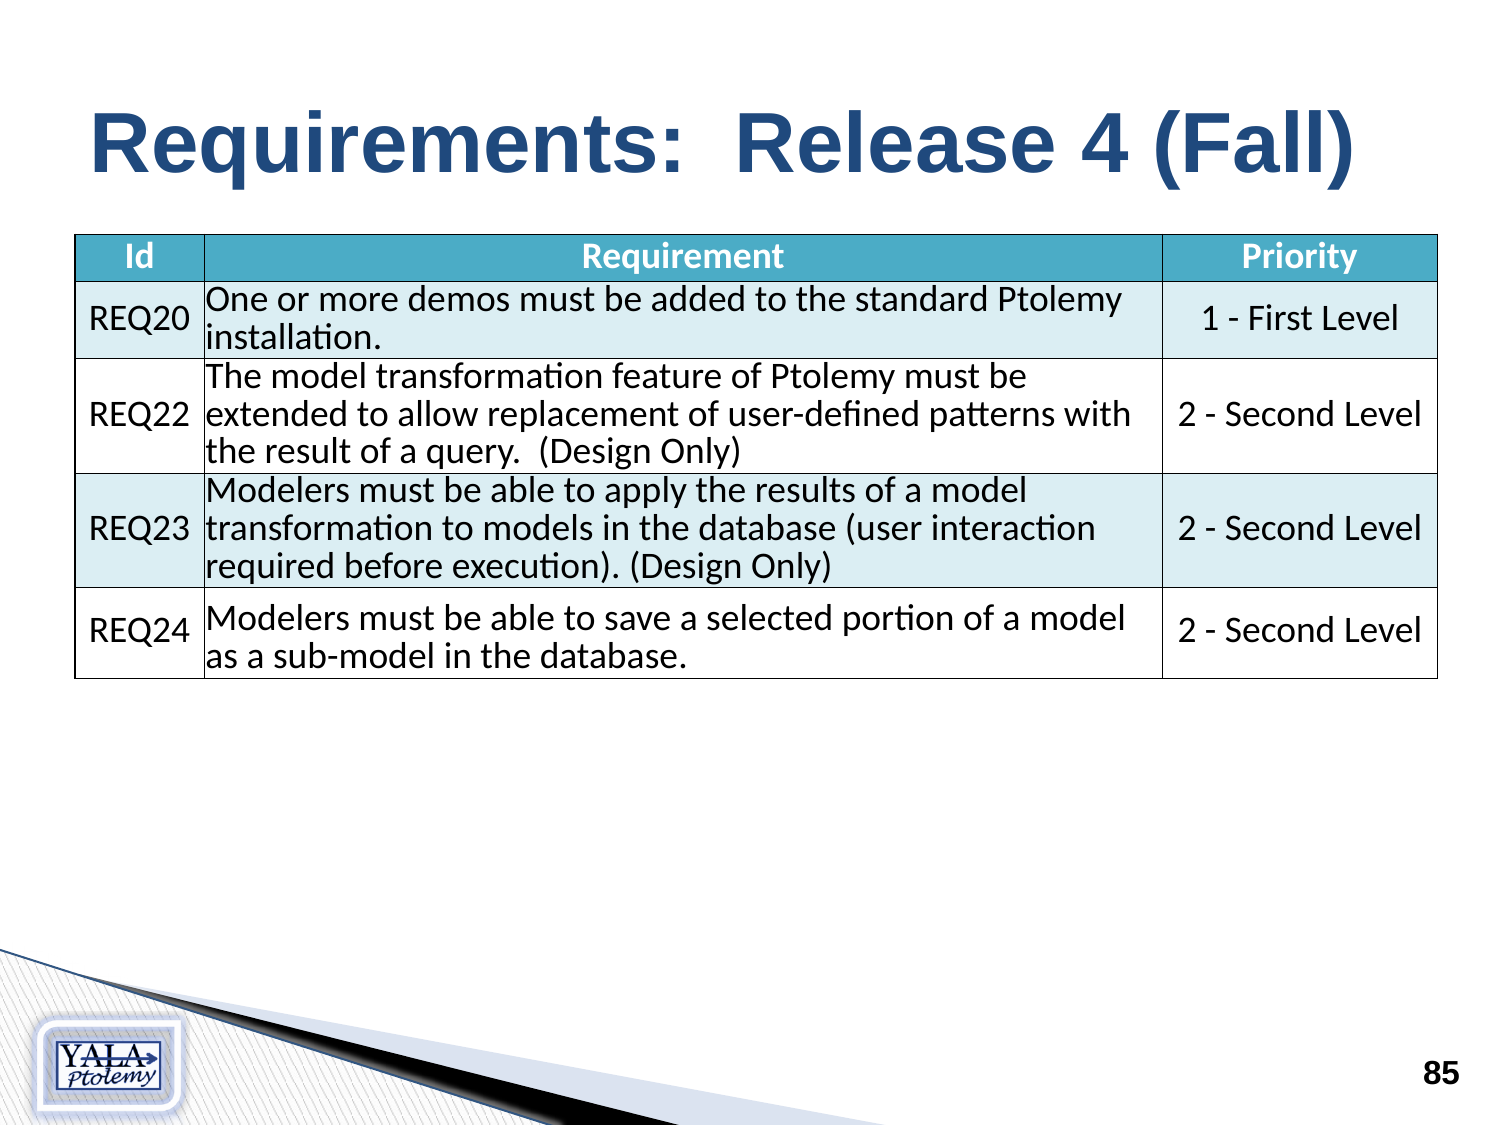

# Requirements:  Release 4 (Fall)
| Id | Requirement | Priority |
| --- | --- | --- |
| REQ20 | One or more demos must be added to the standard Ptolemy installation. | 1 - First Level |
| REQ22 | The model transformation feature of Ptolemy must be extended to allow replacement of user-defined patterns with the result of a query. (Design Only) | 2 - Second Level |
| REQ23 | Modelers must be able to apply the results of a model transformation to models in the database (user interaction required before execution). (Design Only) | 2 - Second Level |
| REQ24 | Modelers must be able to save a selected portion of a model as a sub-model in the database. | 2 - Second Level |
85